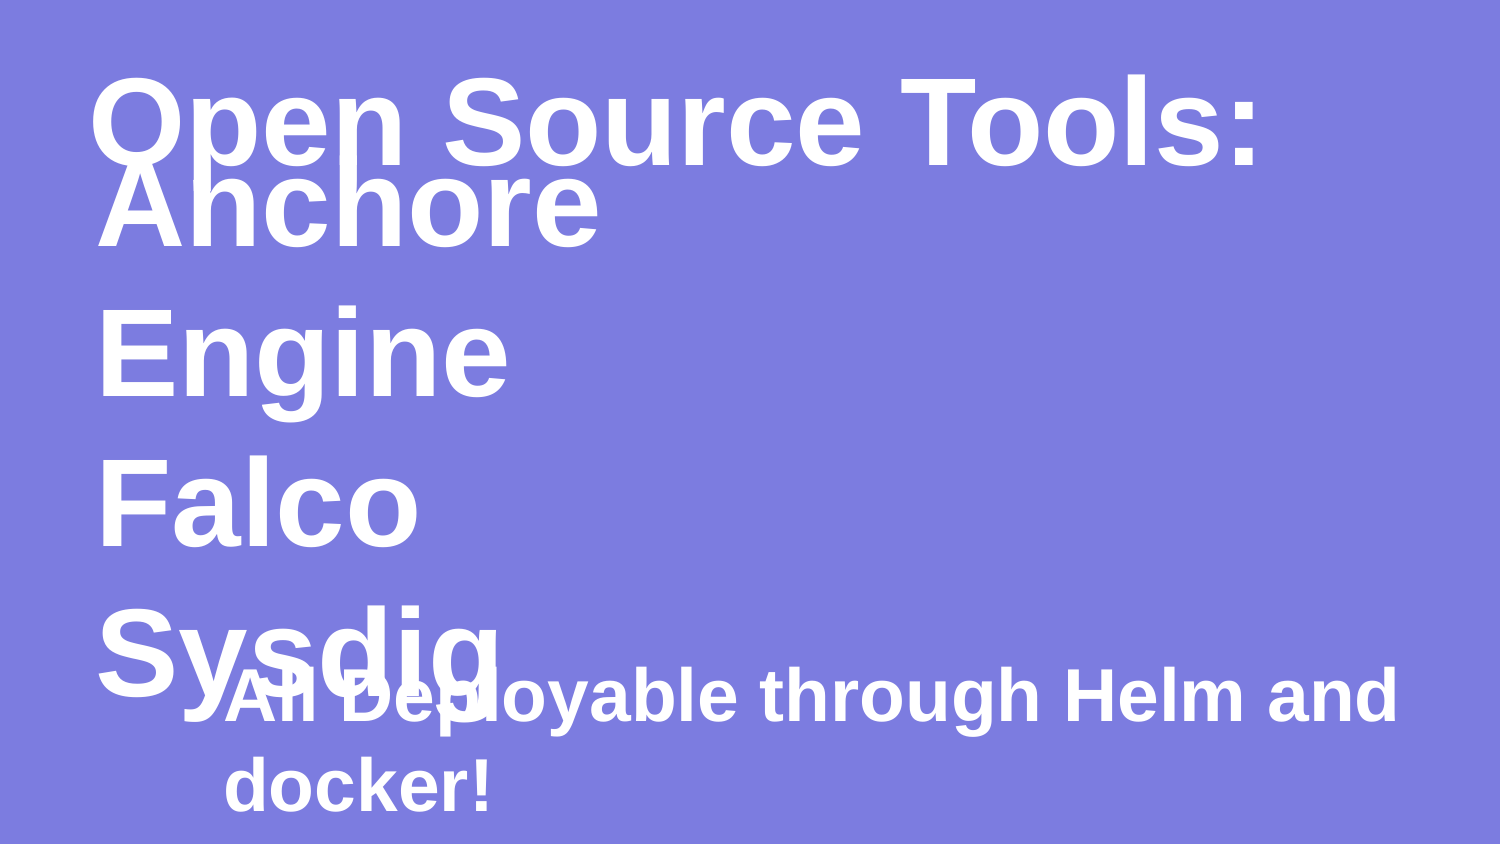

Open Source Tools:
# Anchore Engine
Falco
Sysdig
All Deployable through Helm and docker!